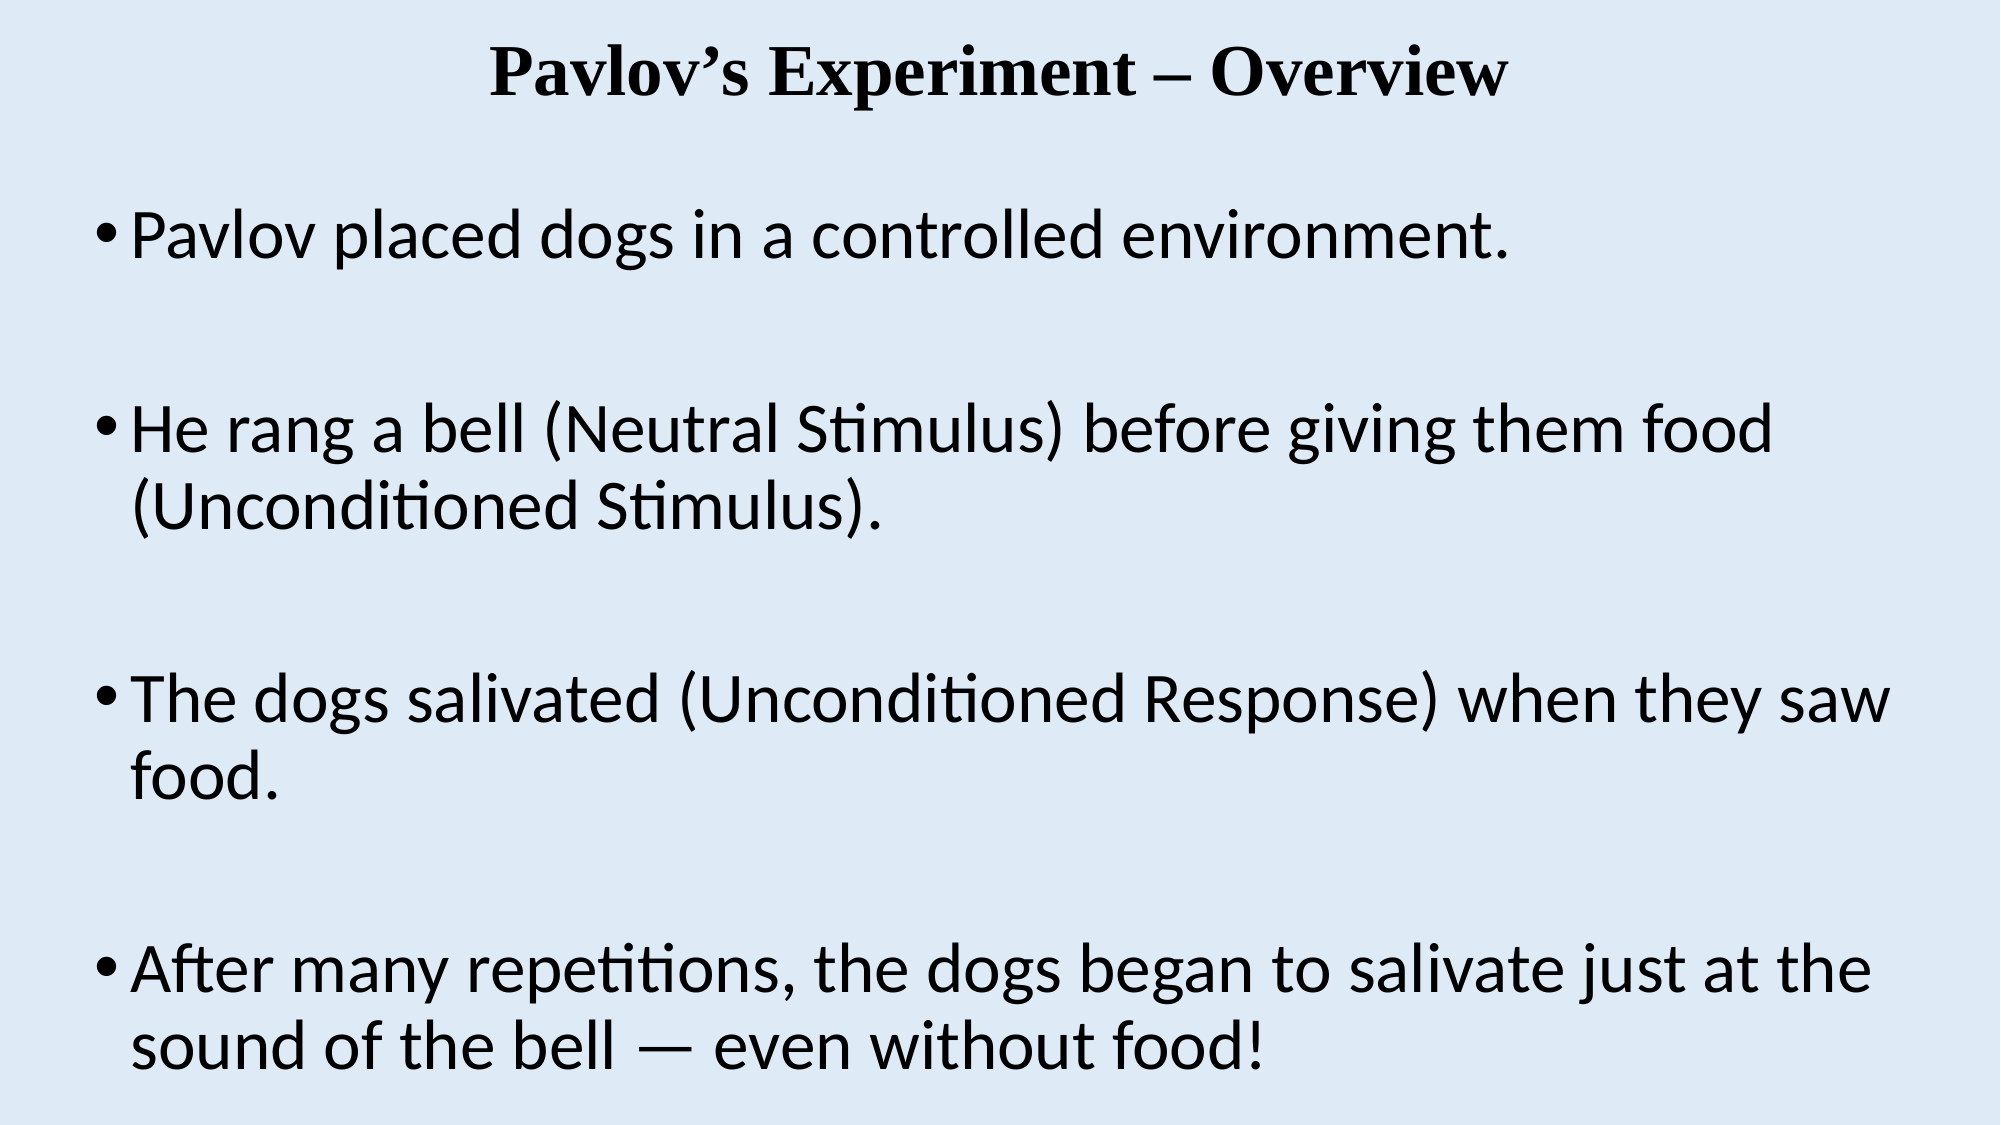

# Pavlov’s Experiment – Overview
Pavlov placed dogs in a controlled environment.

He rang a bell (Neutral Stimulus) before giving them food (Unconditioned Stimulus).

The dogs salivated (Unconditioned Response) when they saw food.

After many repetitions, the dogs began to salivate just at the sound of the bell — even without food!